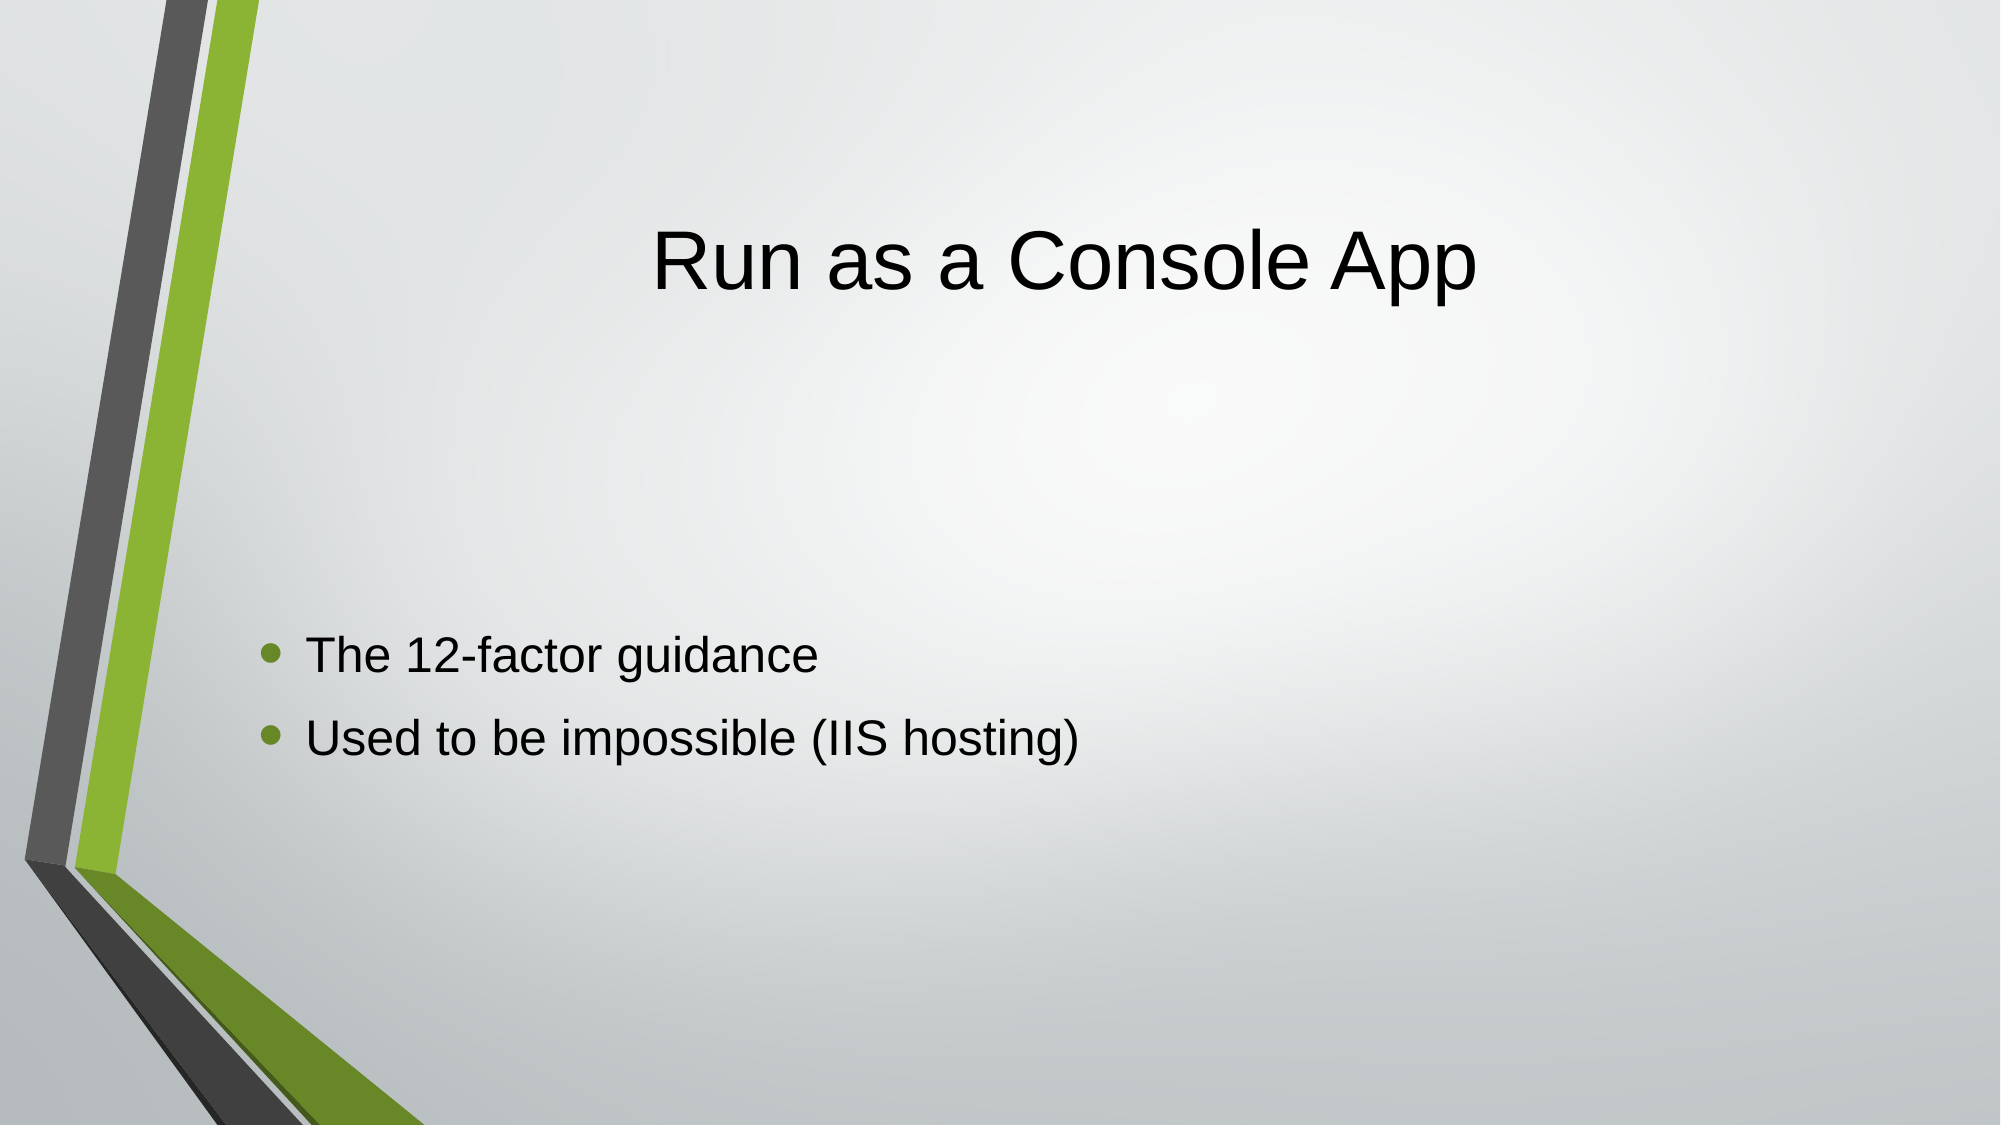

# Run as a Console App
The 12-factor guidance
Used to be impossible (IIS hosting)